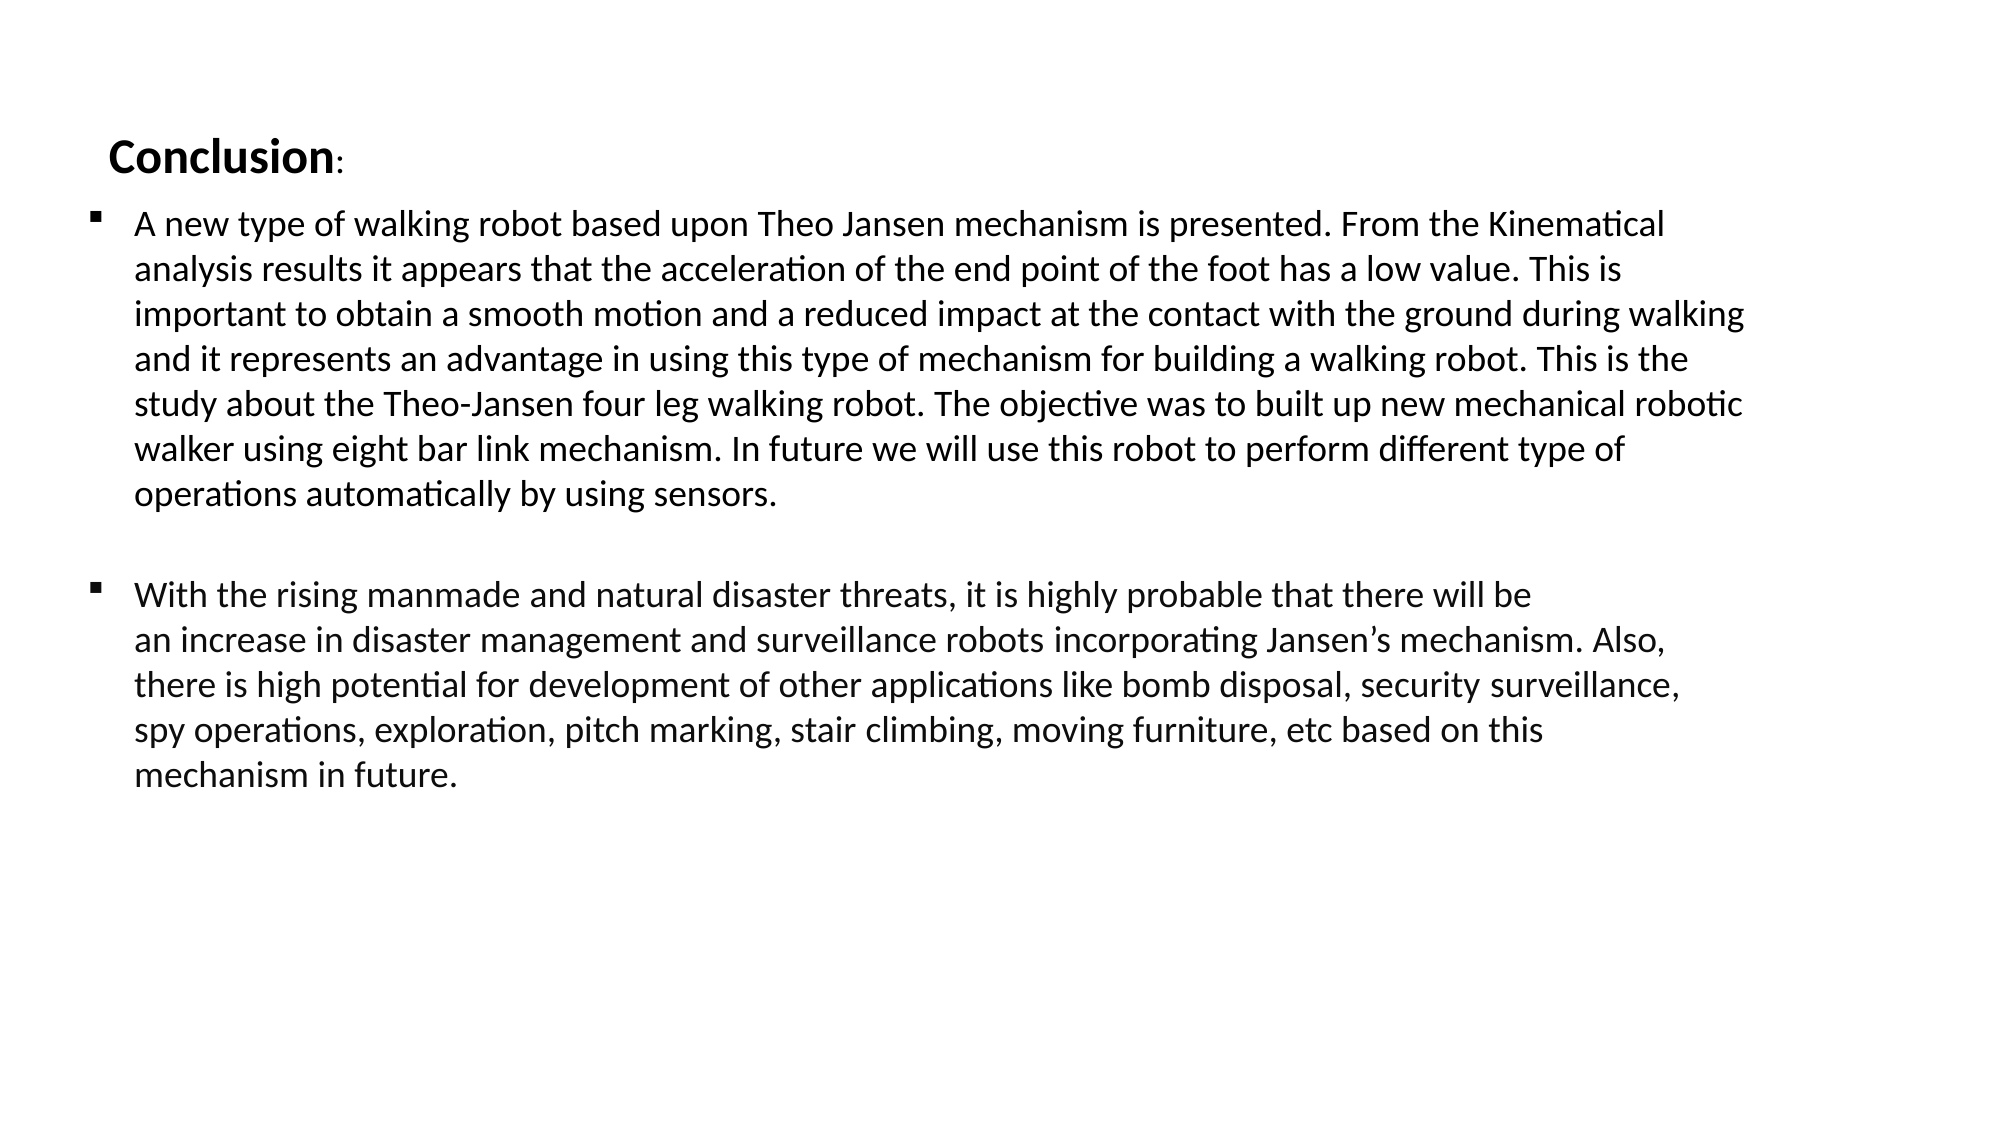

Conclusion:
A new type of walking robot based upon Theo Jansen mechanism is presented. From the Kinematical analysis results it appears that the acceleration of the end point of the foot has a low value. This is important to obtain a smooth motion and a reduced impact at the contact with the ground during walking and it represents an advantage in using this type of mechanism for building a walking robot. This is the study about the Theo-Jansen four leg walking robot. The objective was to built up new mechanical robotic walker using eight bar link mechanism. In future we will use this robot to perform different type of operations automatically by using sensors.
With the rising manmade and natural disaster threats, it is highly probable that there will be an increase in disaster management and surveillance robots incorporating Jansen’s mechanism. Also, there is high potential for development of other applications like bomb disposal, security surveillance, spy operations, exploration, pitch marking, stair climbing, moving furniture, etc based on this mechanism in future.